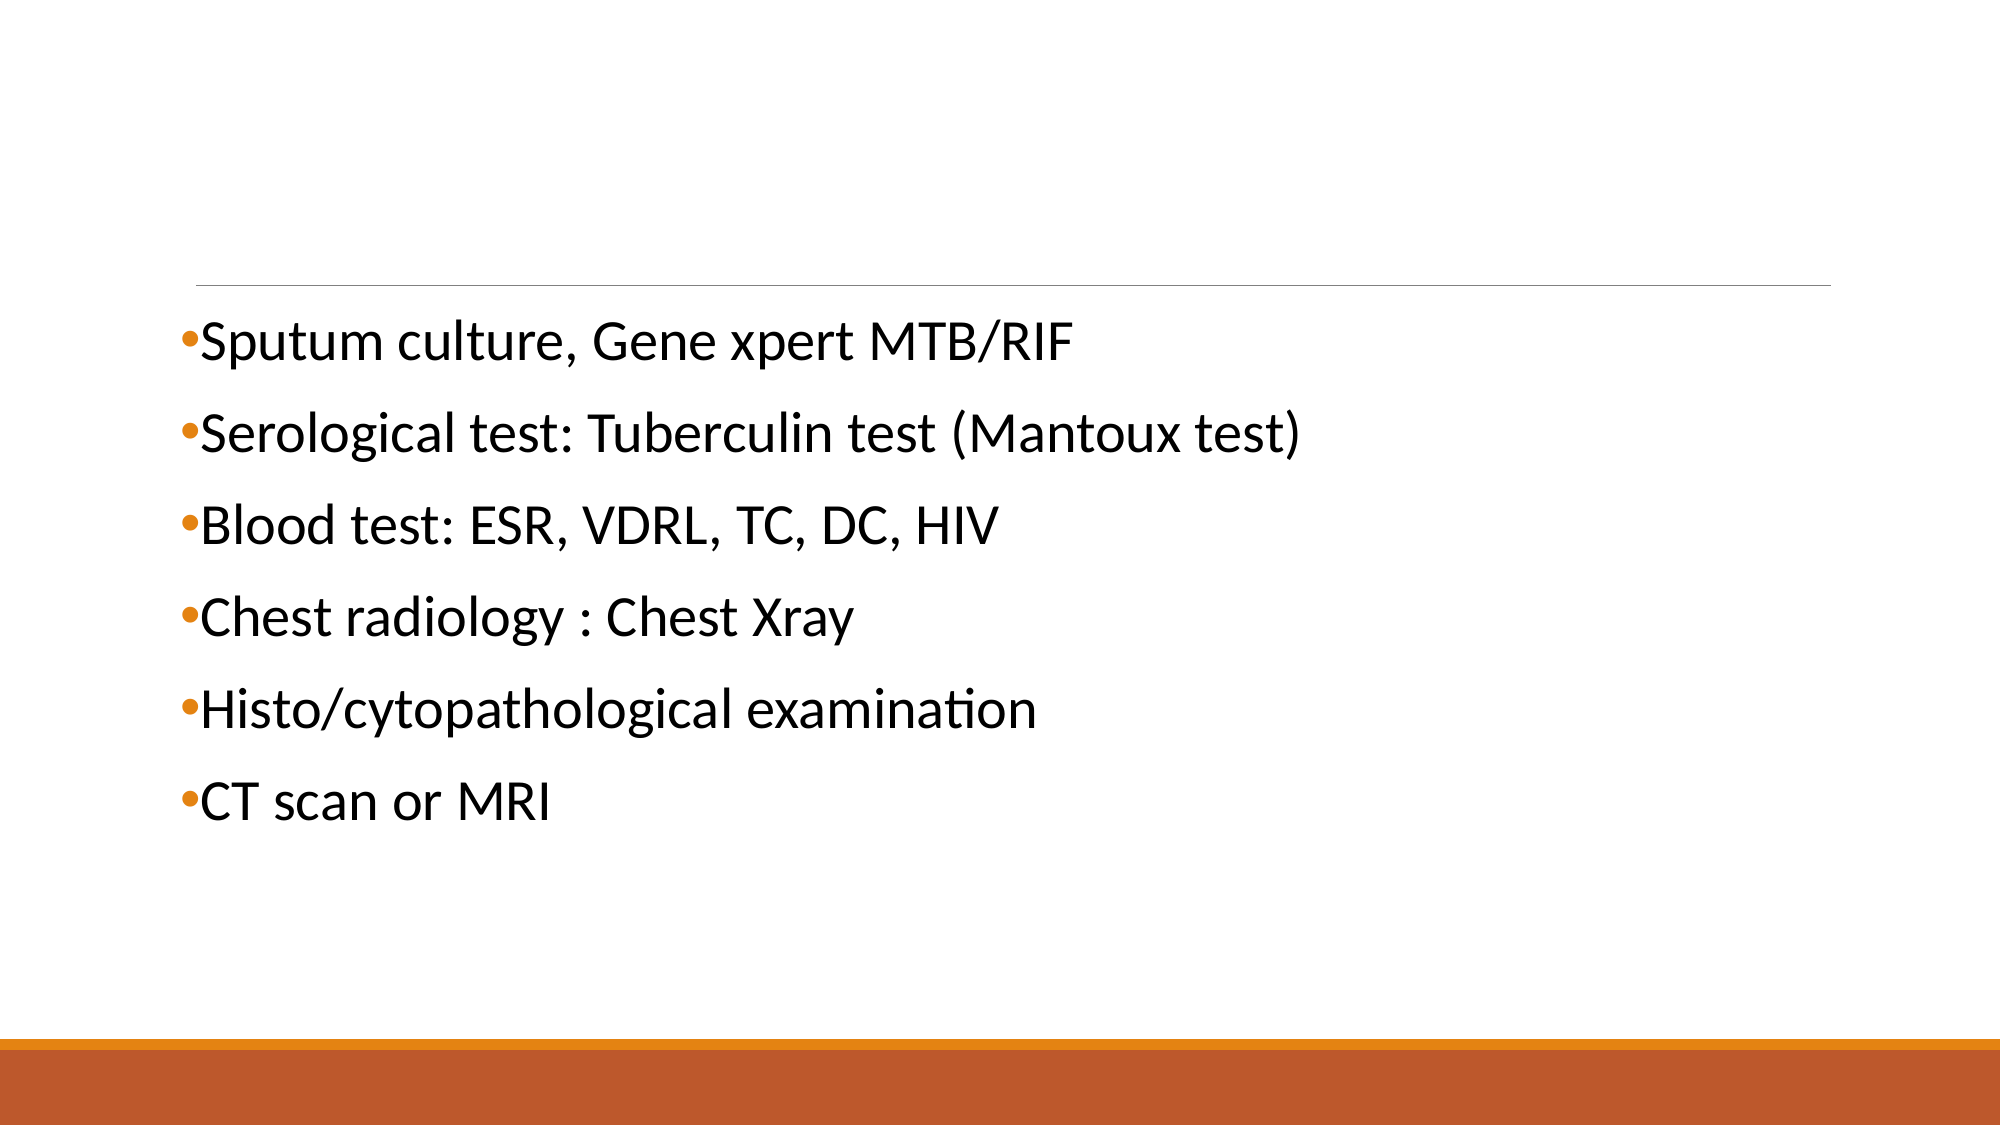

#
Sputum culture, Gene xpert MTB/RIF
Serological test: Tuberculin test (Mantoux test)
Blood test: ESR, VDRL, TC, DC, HIV
Chest radiology : Chest Xray
Histo/cytopathological examination
CT scan or MRI